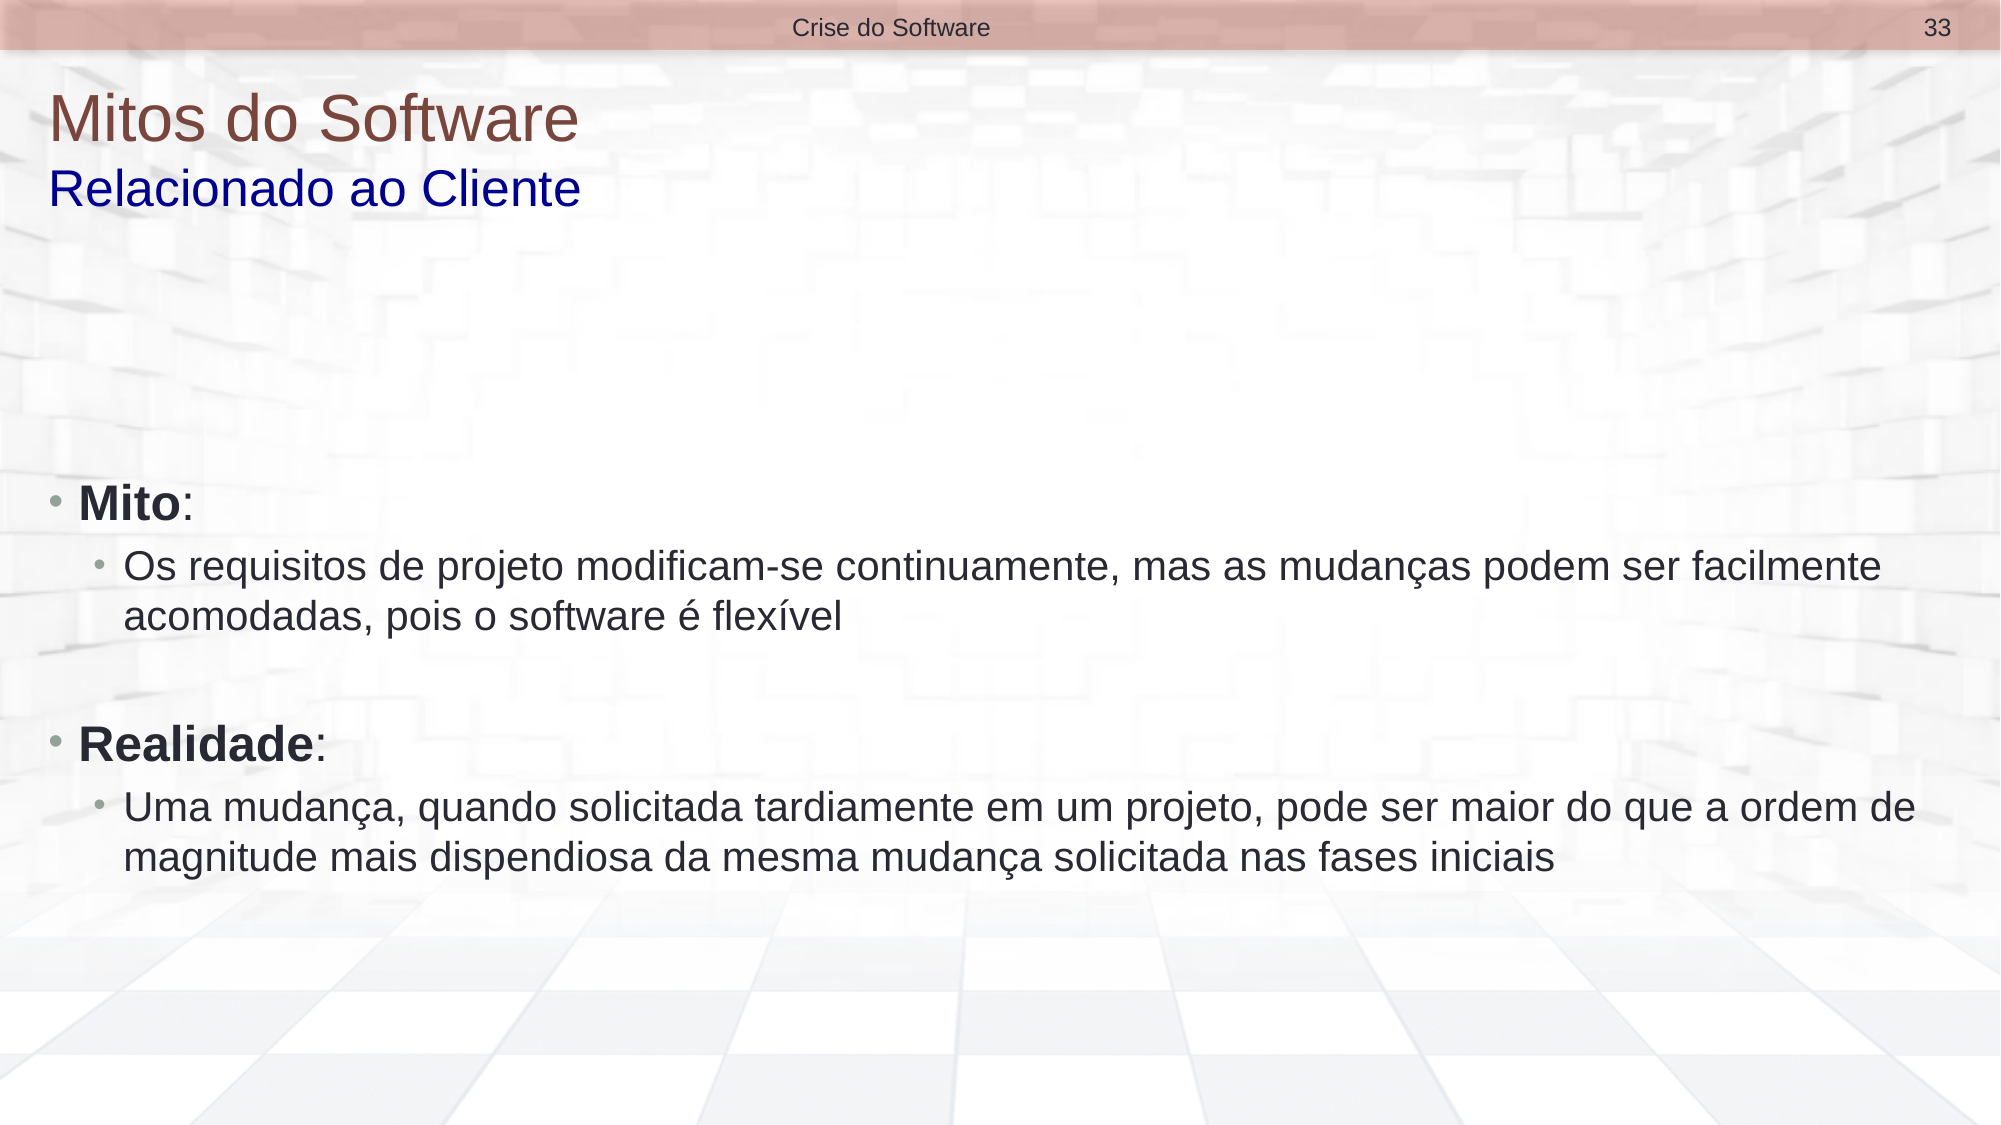

33
Crise do Software
# Mitos do Software Relacionado ao Cliente
Mito:
Os requisitos de projeto modificam-se continuamente, mas as mudanças podem ser facilmente acomodadas, pois o software é flexível

Realidade:
Uma mudança, quando solicitada tardiamente em um projeto, pode ser maior do que a ordem de magnitude mais dispendiosa da mesma mudança solicitada nas fases iniciais